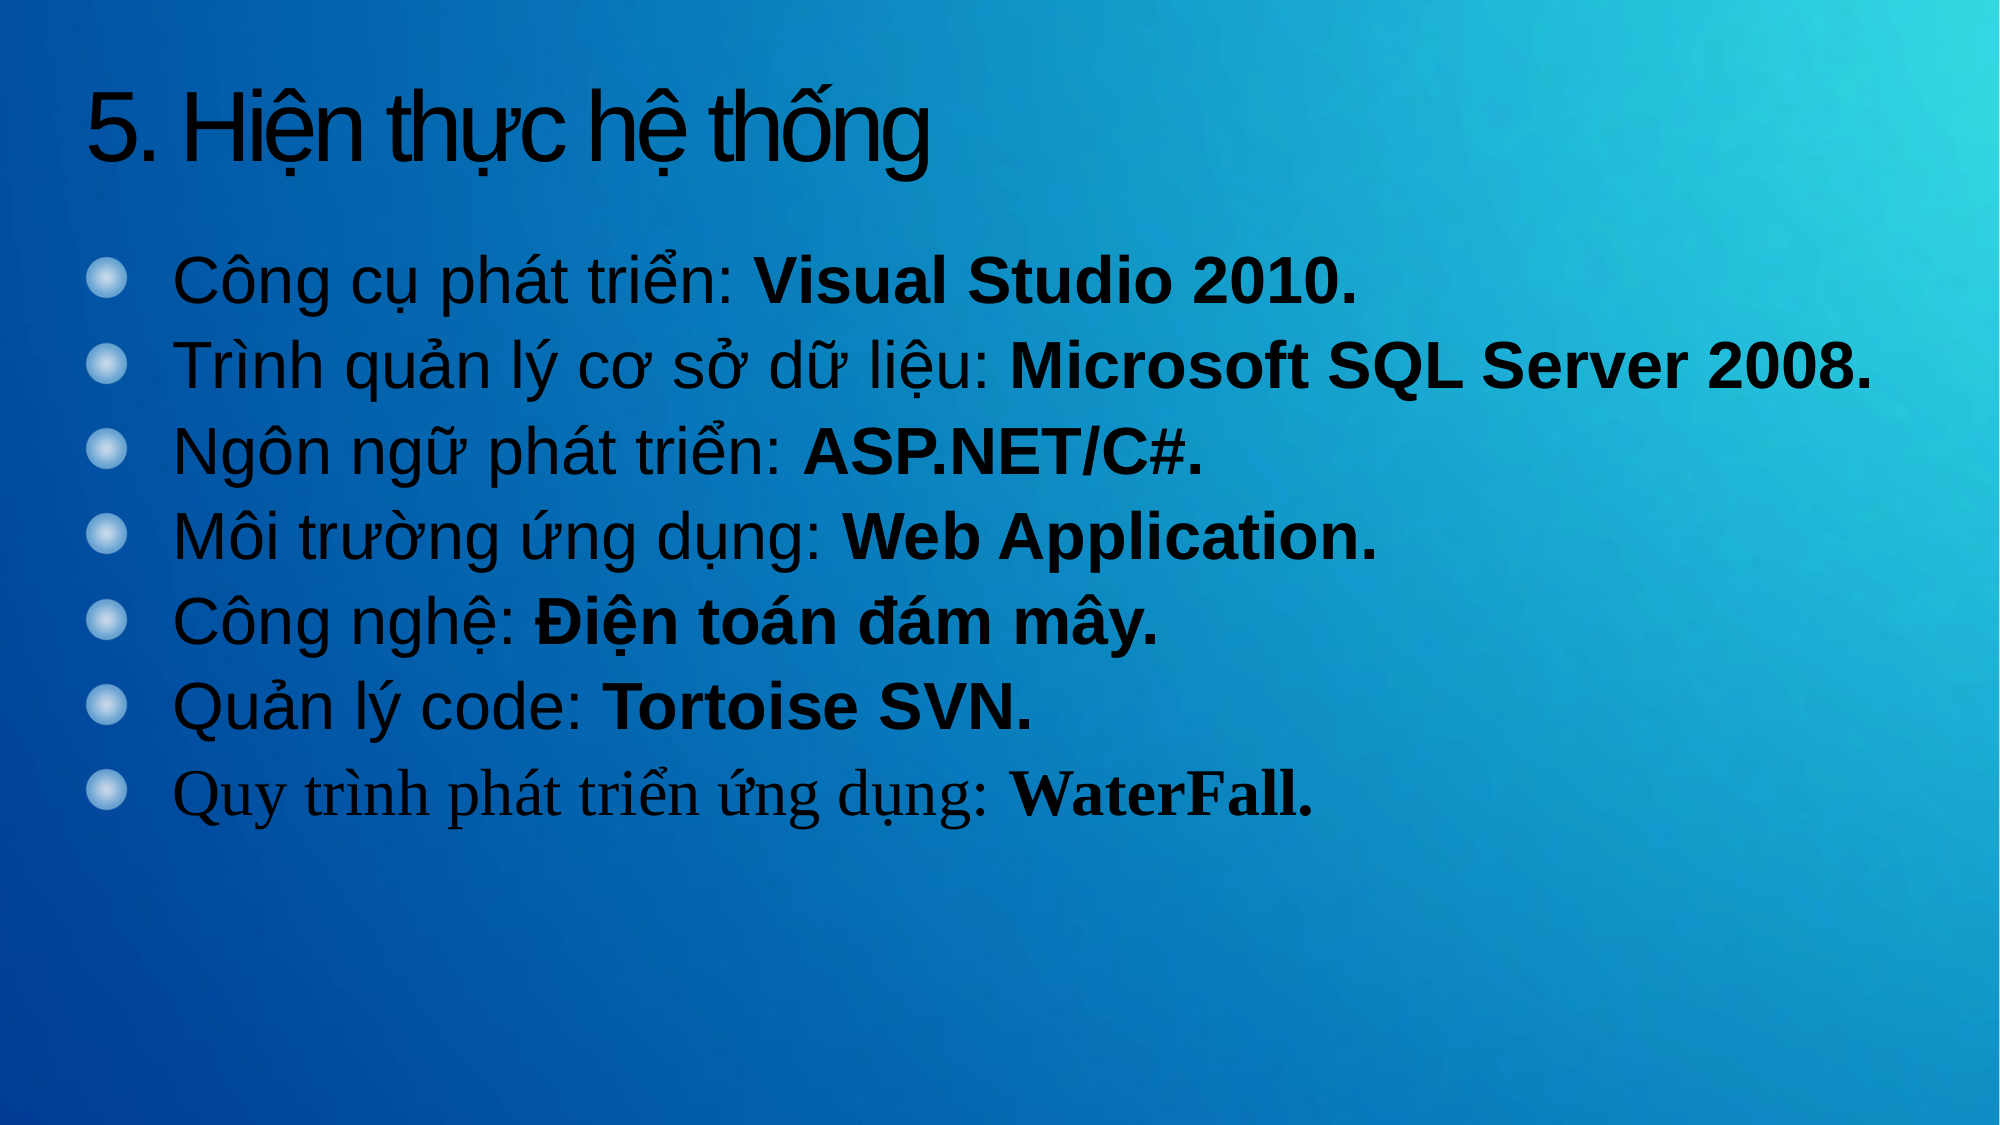

# 5. Hiện thực hệ thống
Công cụ phát triển: Visual Studio 2010.
Trình quản lý cơ sở dữ liệu: Microsoft SQL Server 2008.
Ngôn ngữ phát triển: ASP.NET/C#.
Môi trường ứng dụng: Web Application.
Công nghệ: Điện toán đám mây.
Quản lý code: Tortoise SVN.
Quy trình phát triển ứng dụng: WaterFall.